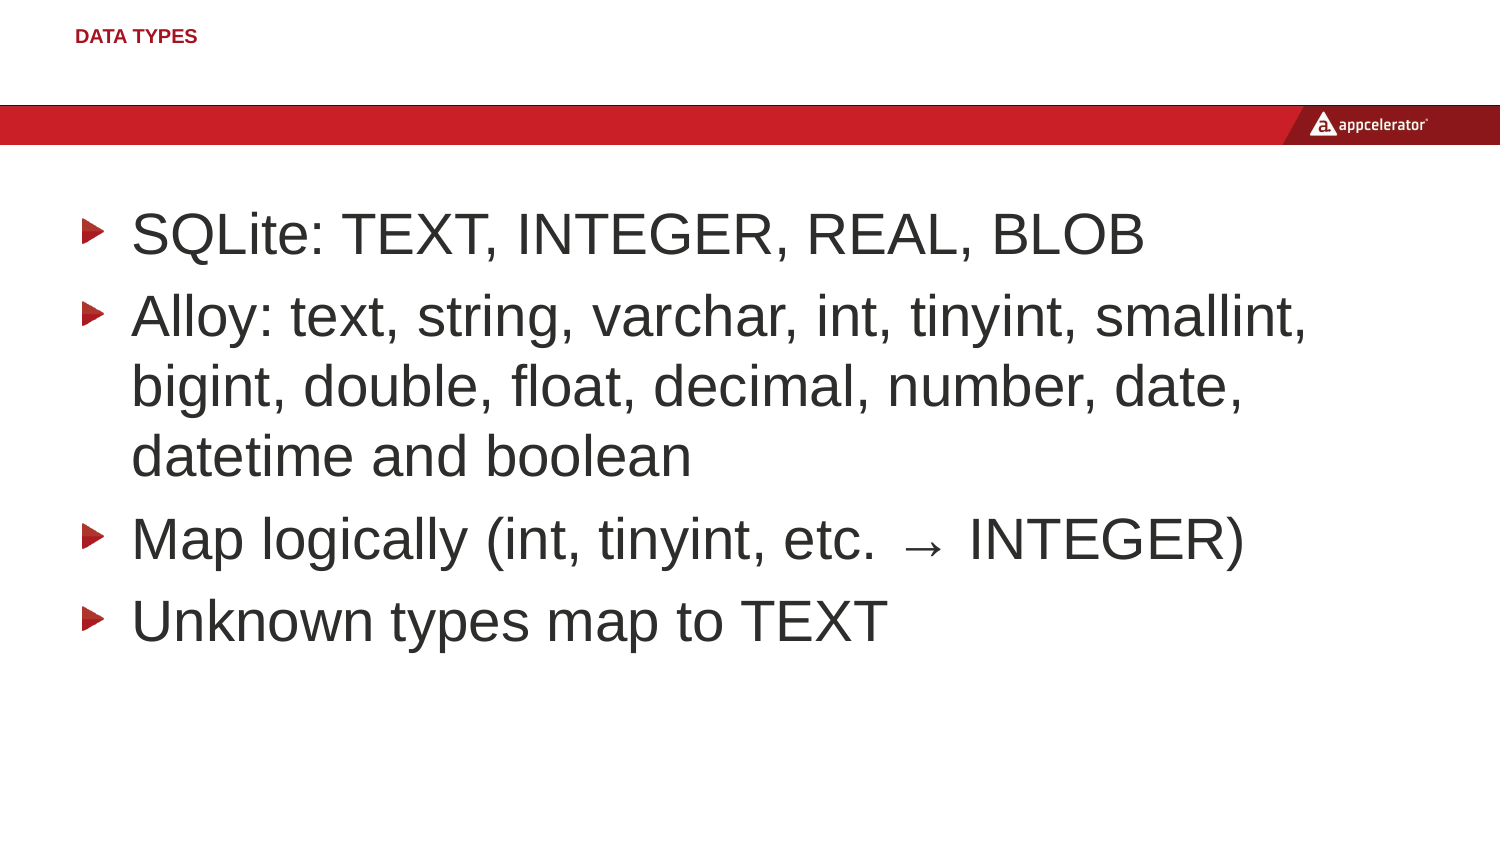

# Data types
SQLite: TEXT, INTEGER, REAL, BLOB
Alloy: text, string, varchar, int, tinyint, smallint, bigint, double, float, decimal, number, date, datetime and boolean
Map logically (int, tinyint, etc. → INTEGER)
Unknown types map to TEXT